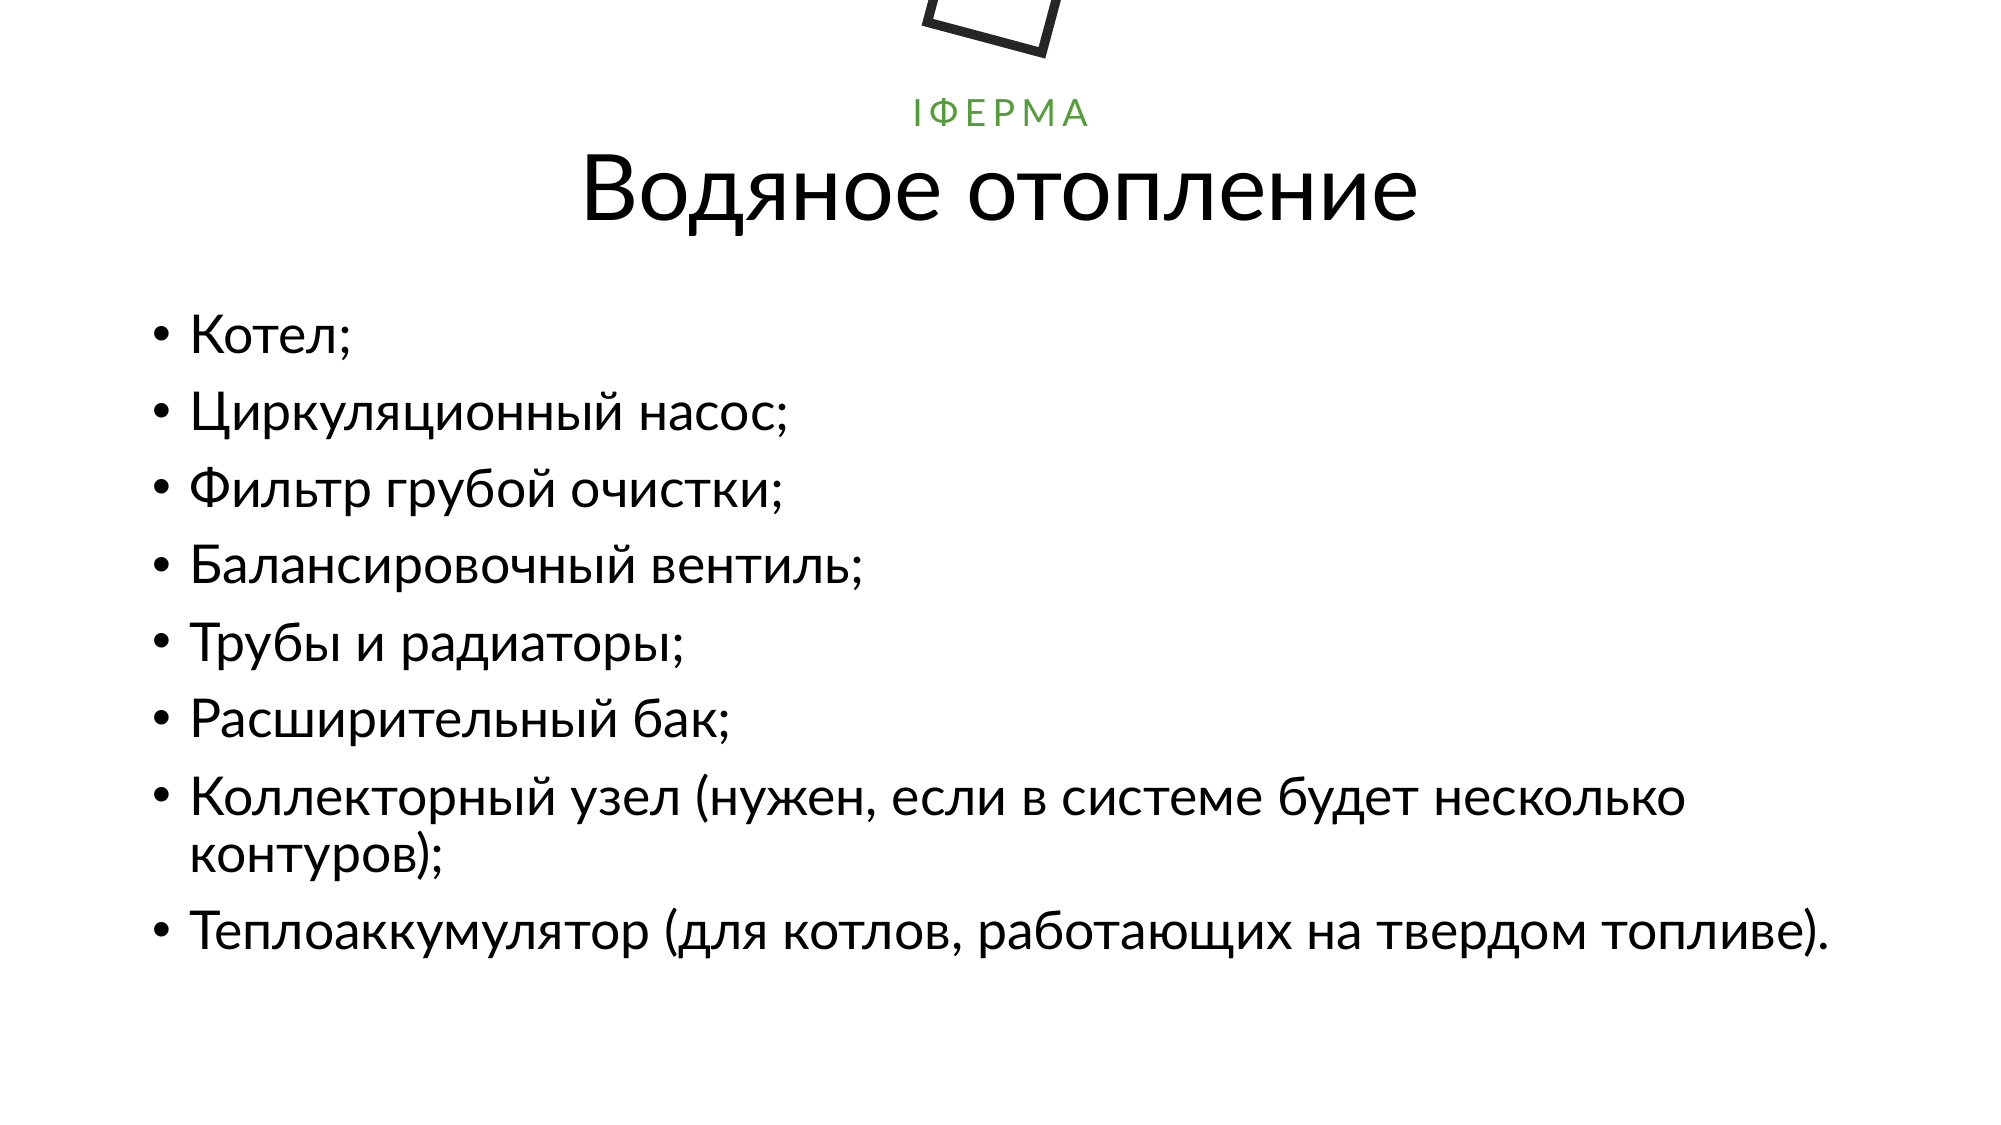

IФЕРМА
# Водяное отопление
Котел;
Циркуляционный насос;
Фильтр грубой очистки;
Балансировочный вентиль;
Трубы и радиаторы;
Расширительный бак;
Коллекторный узел (нужен, если в системе будет несколько контуров);
Теплоаккумулятор (для котлов, работающих на твердом топливе).